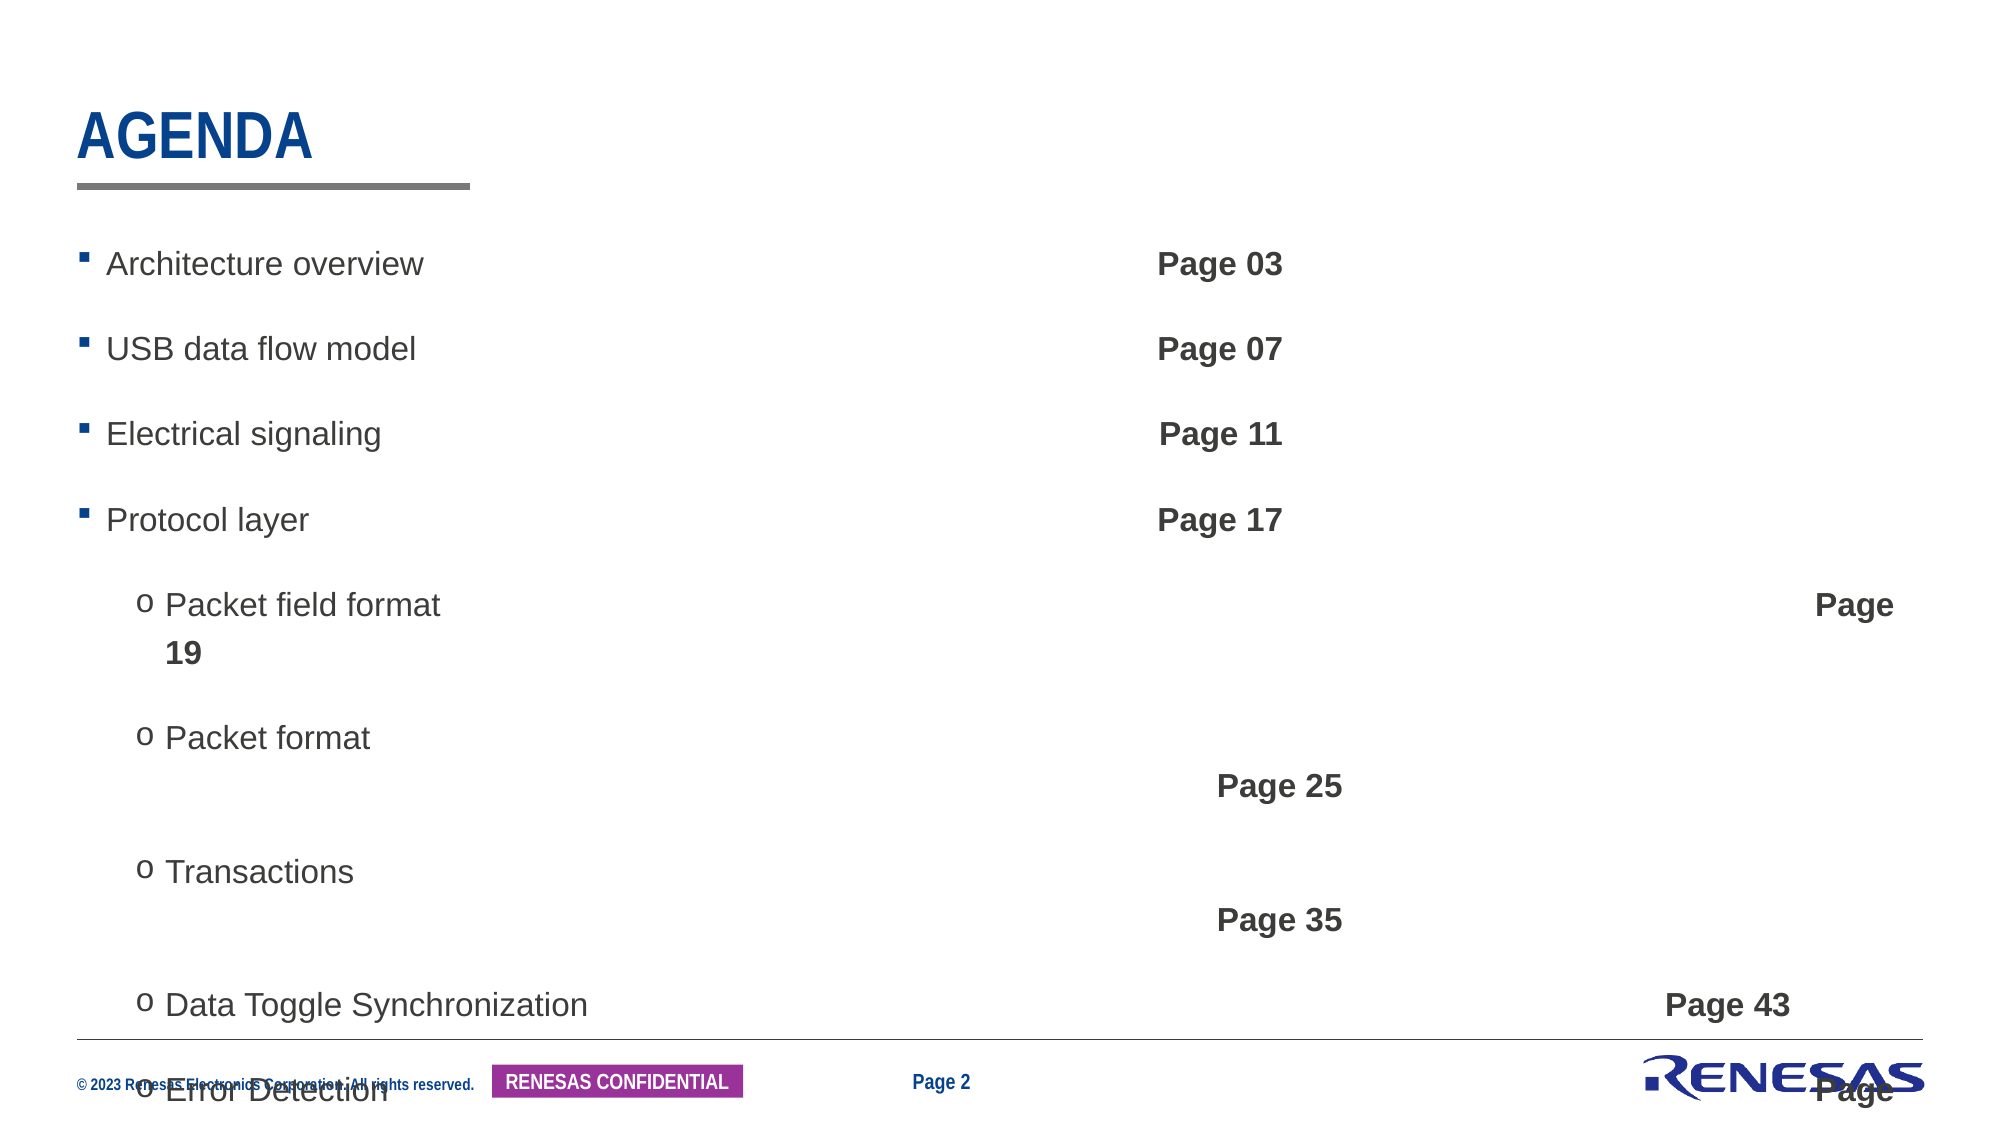

# Agenda
Architecture overview	Page 03
USB data flow model	Page 07
Electrical signaling	Page 11
Protocol layer	Page 17
Packet field format					Page 19
Packet format						Page 25
Transactions						Page 35
Data Toggle Synchronization				Page 43
Error Detection					Page 47